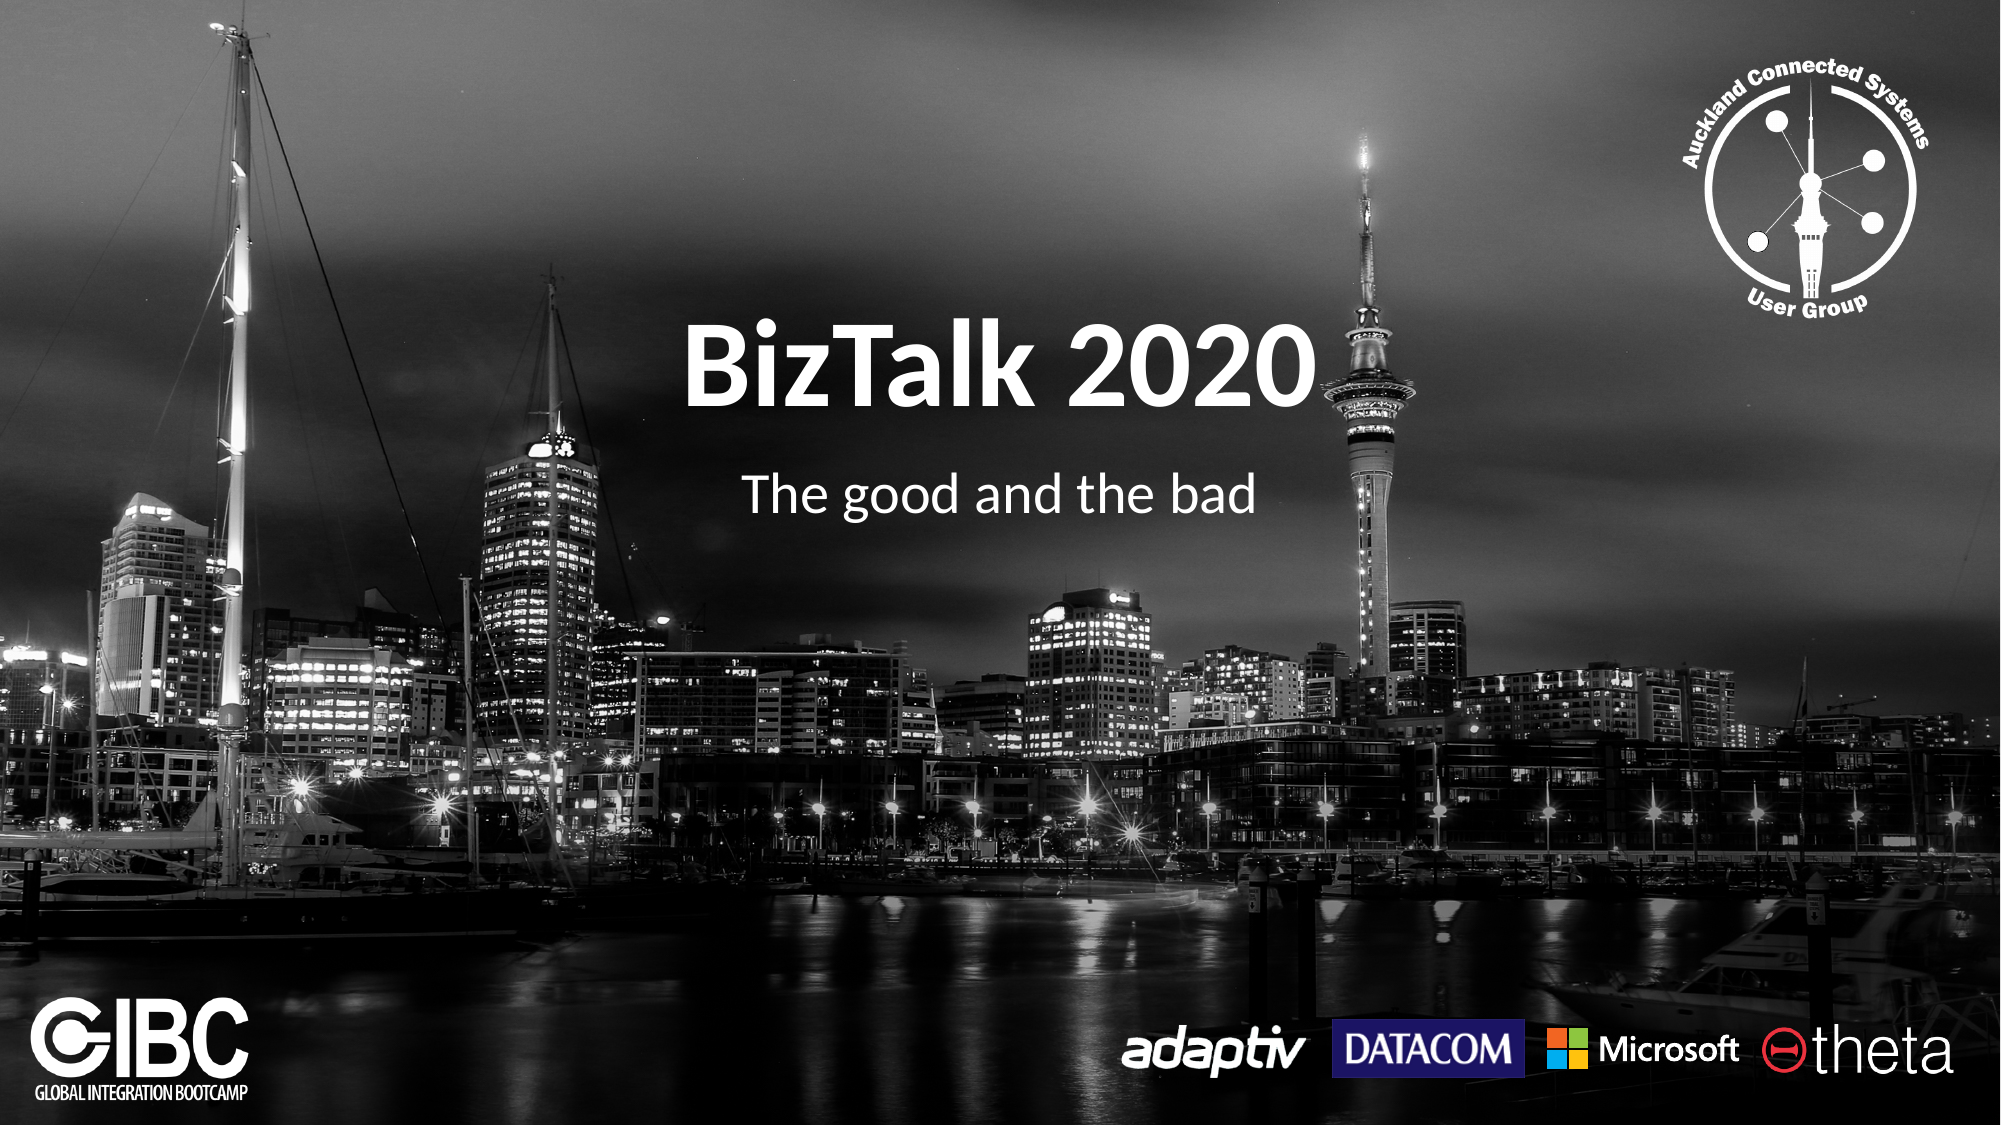

# BizTalk 2020
The good and the bad